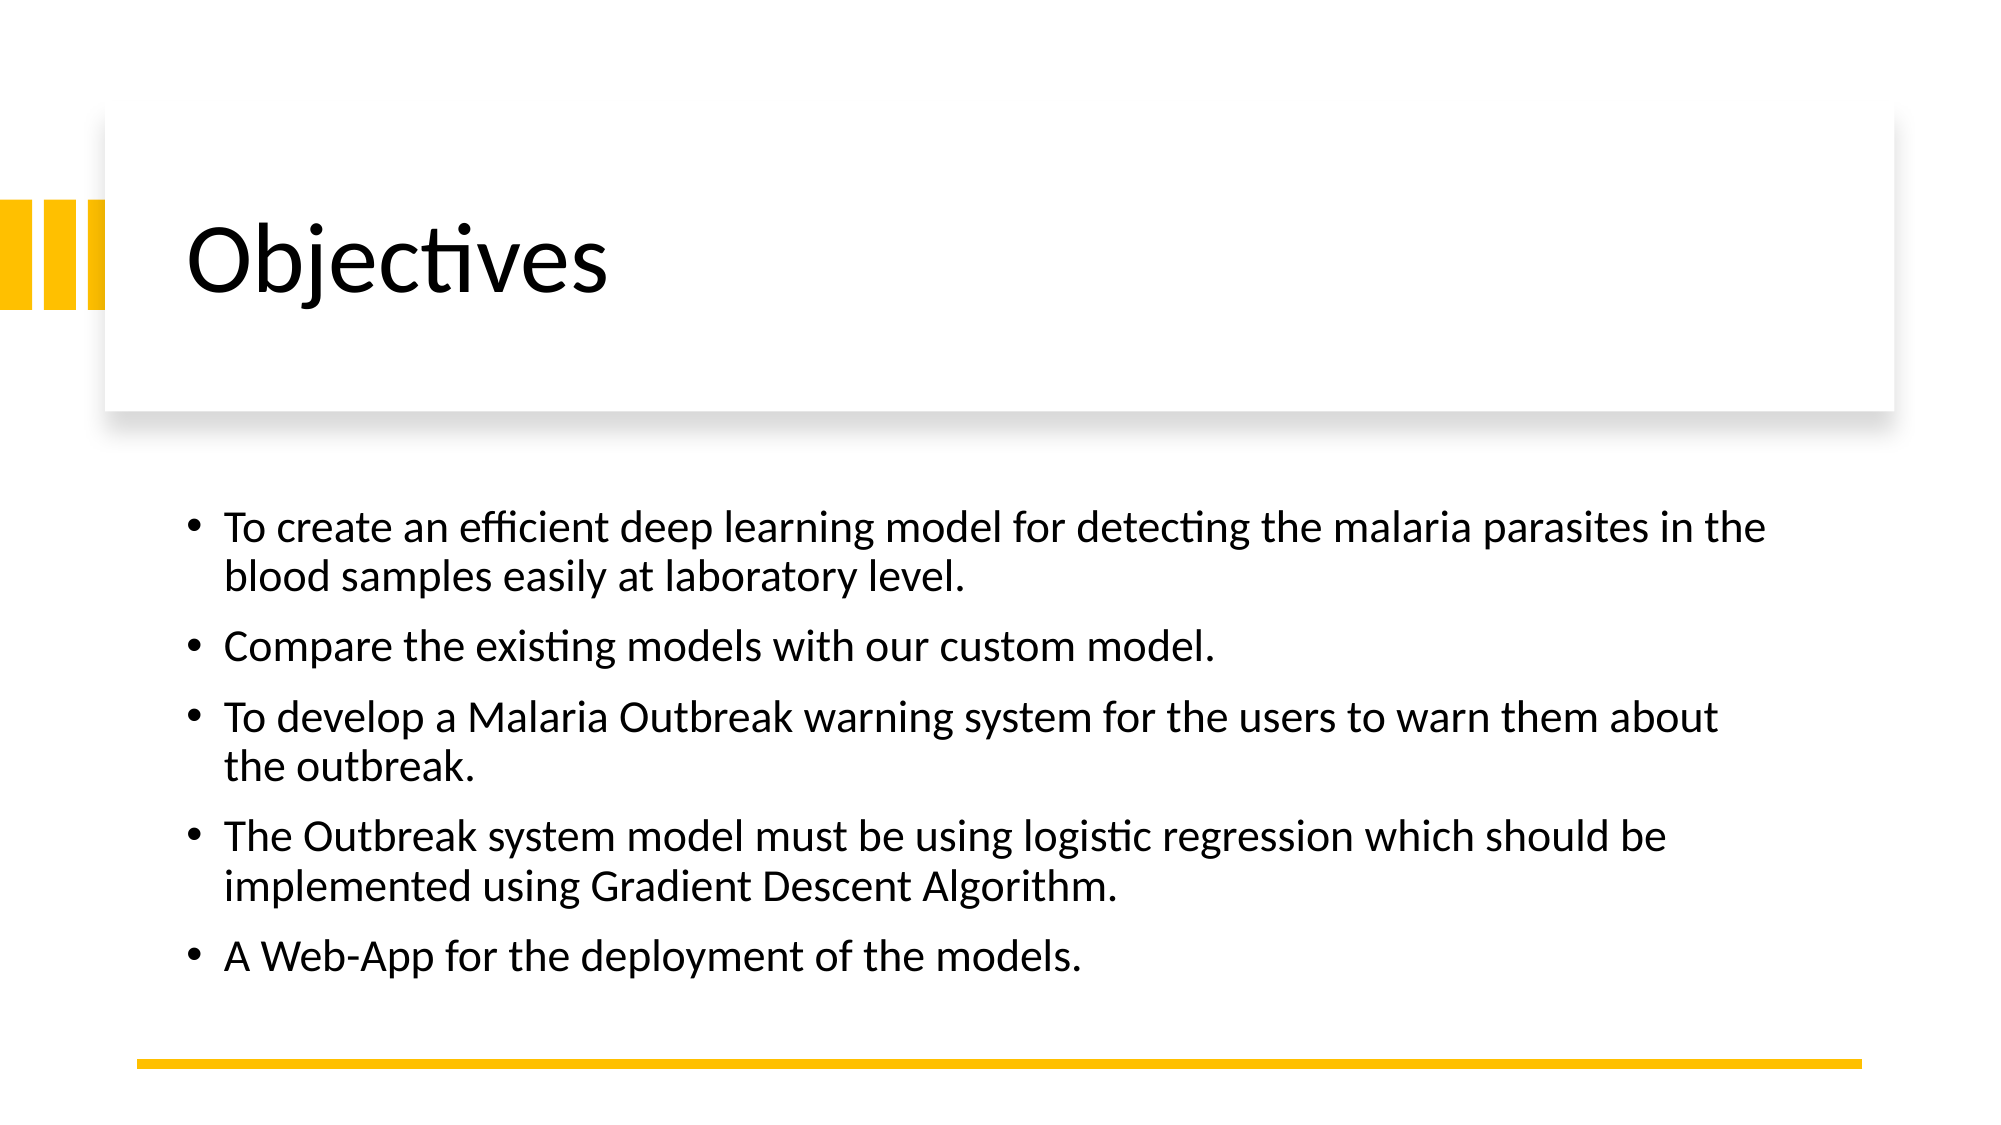

# Objectives

To create an efficient deep learning model for detecting the malaria parasites in the blood samples easily at laboratory level.
Compare the existing models with our custom model.
To develop a Malaria Outbreak warning system for the users to warn them about the outbreak.
The Outbreak system model must be using logistic regression which should be implemented using Gradient Descent Algorithm.
A Web-App for the deployment of the models.